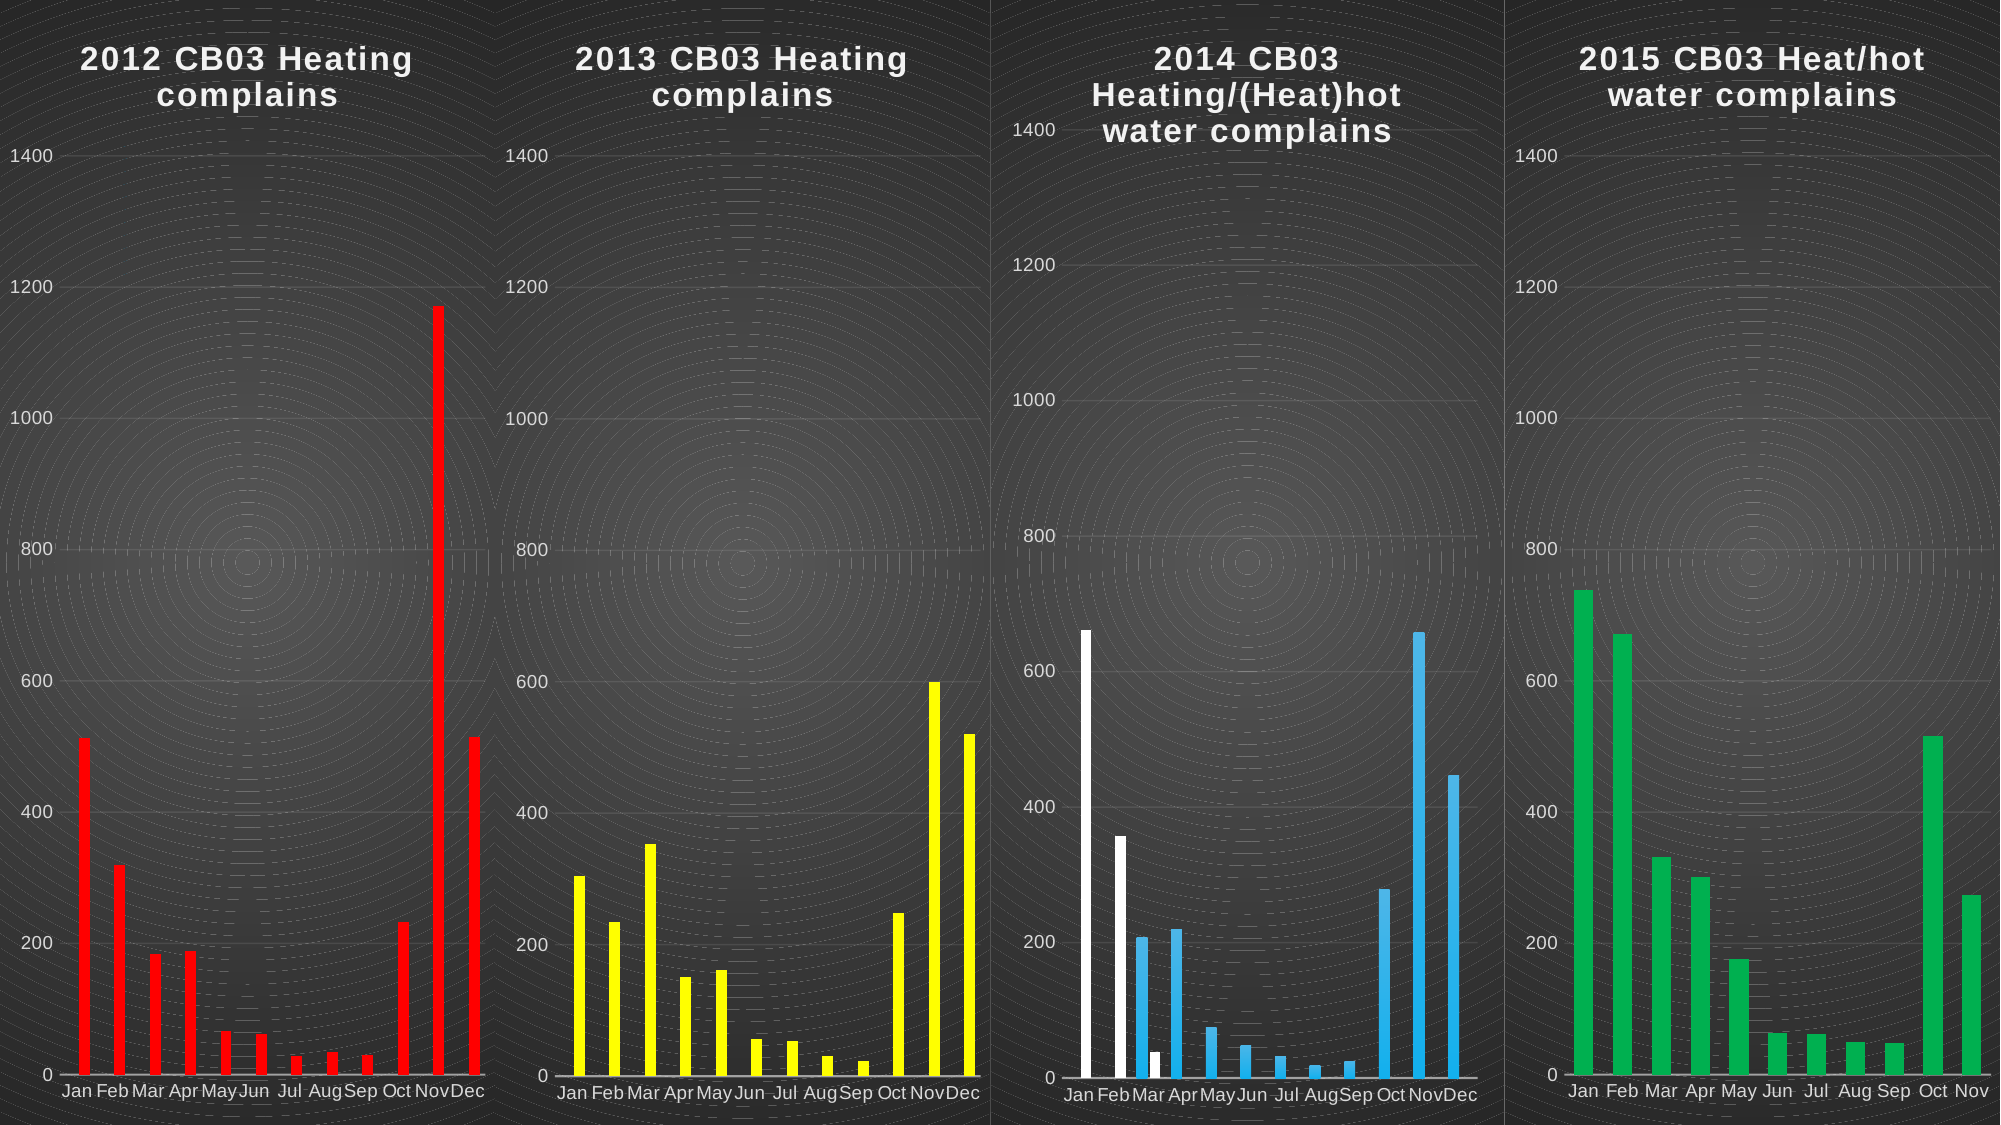

### Chart: 2014 CB03 Heating/(Heat)hot water complains

| Category |  |  |
|---|---|---|
| Jan | None | 662.0 |
| Feb | None | 357.0 |
| Mar | 208.0 | 39.0 |
| Apr | 219.0 | None |
| May | 75.0 | None |
| Jun | 48.0 | None |
| Jul | 32.0 | None |
| Aug | 19.0 | None |
| Sep | 25.0 | None |
| Oct | 278.0 | None |
| Nov | 658.0 | None |
| Dec | 447.0 | None |

### Chart: 2015 CB03 Heat/hot water complains

| Category |  |
|---|---|
| Jan | 738.0 |
| Feb | 672.0 |
| Mar | 331.0 |
| Apr | 301.0 |
| May | 176.0 |
| Jun | 63.0 |
| Jul | 62.0 |
| Aug | 50.0 |
| Sep | 48.0 |
| Oct | 516.0 |
| Nov | 274.0 |

### Chart: 2012 CB03 Heating complains

| Category |  |  |
|---|---|---|
| Jan | None | 513.0 |
| Feb | None | 319.0 |
| Mar | None | 184.0 |
| Apr | None | 188.0 |
| May | None | 67.0 |
| Jun | None | 62.0 |
| Jul | None | 29.0 |
| Aug | None | 34.0 |
| Sep | None | 30.0 |
| Oct | None | 233.0 |
| Nov | None | 1171.0 |
| Dec | None | 514.0 |

### Chart: 2013 CB03 Heating complains

| Category |  |  |
|---|---|---|
| Jan | None | 304.0 |
| Feb | None | 234.0 |
| Mar | None | 353.0 |
| Apr | None | 151.0 |
| May | None | 162.0 |
| Jun | None | 57.0 |
| Jul | None | 54.0 |
| Aug | None | 30.0 |
| Sep | None | 23.0 |
| Oct | None | 248.0 |
| Nov | None | 599.0 |
| Dec | None | 521.0 |